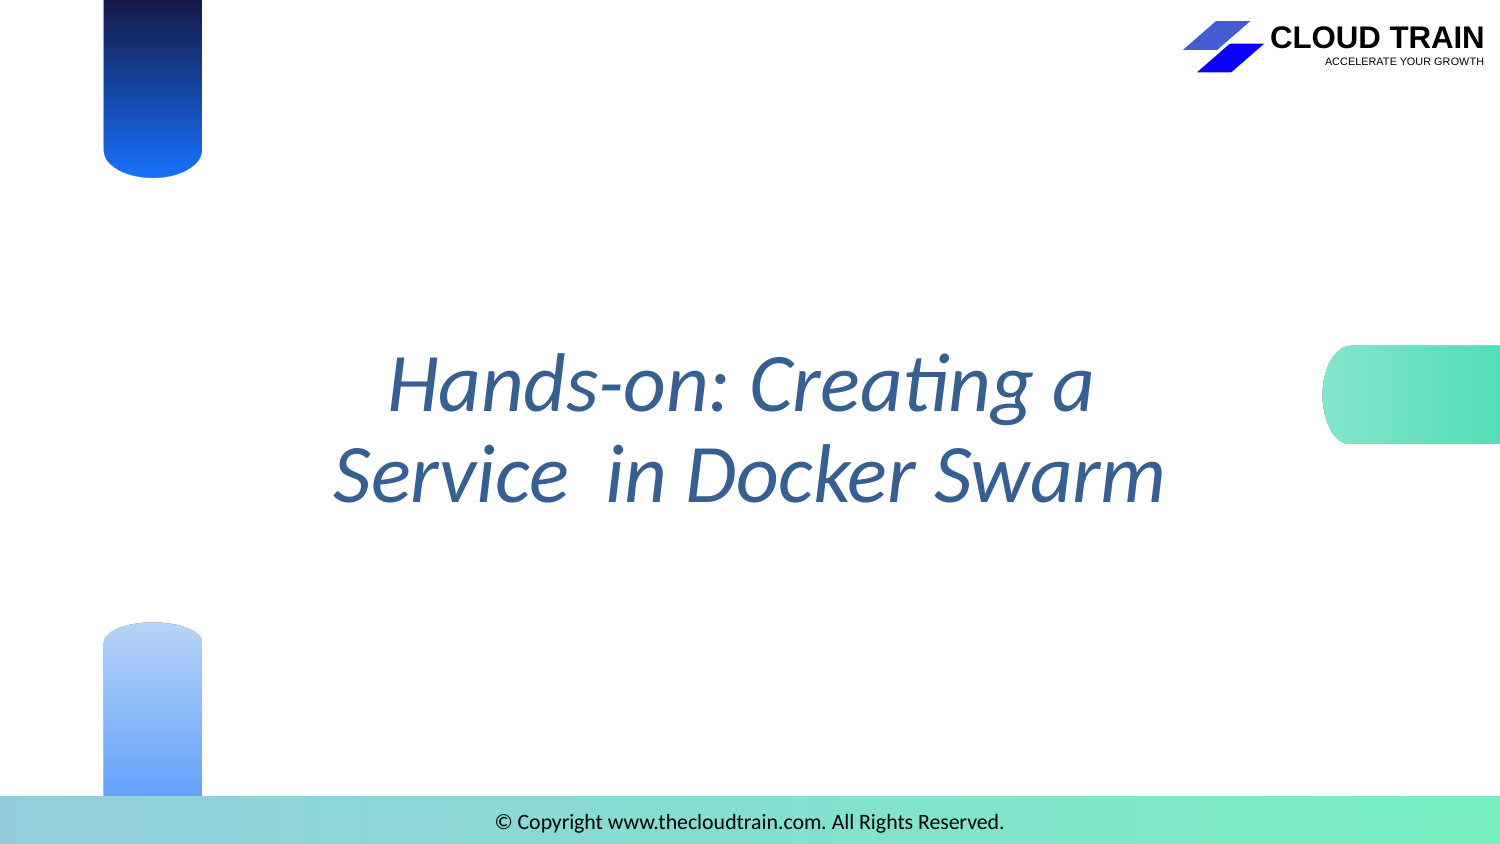

# Hands-on: Creating a Service  in Docker Swarm